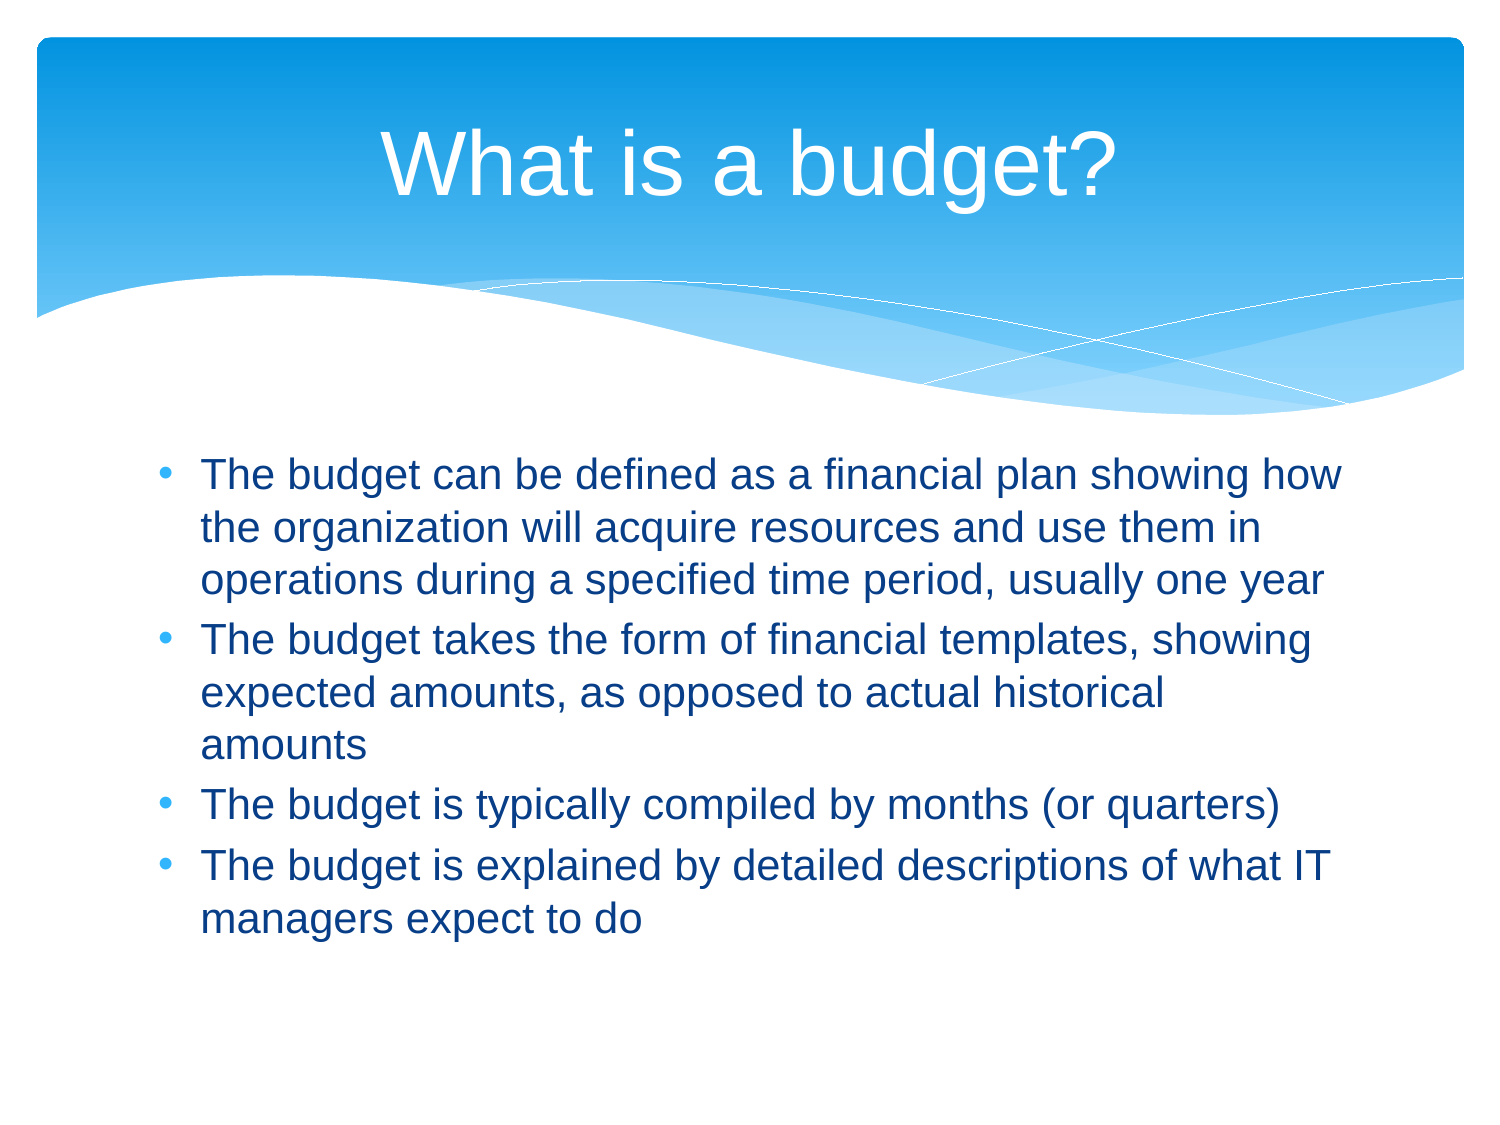

# What is a budget?
The budget can be defined as a financial plan showing how the organization will acquire resources and use them in operations during a specified time period, usually one year
The budget takes the form of financial templates, showing expected amounts, as opposed to actual historical amounts
The budget is typically compiled by months (or quarters)
The budget is explained by detailed descriptions of what IT managers expect to do